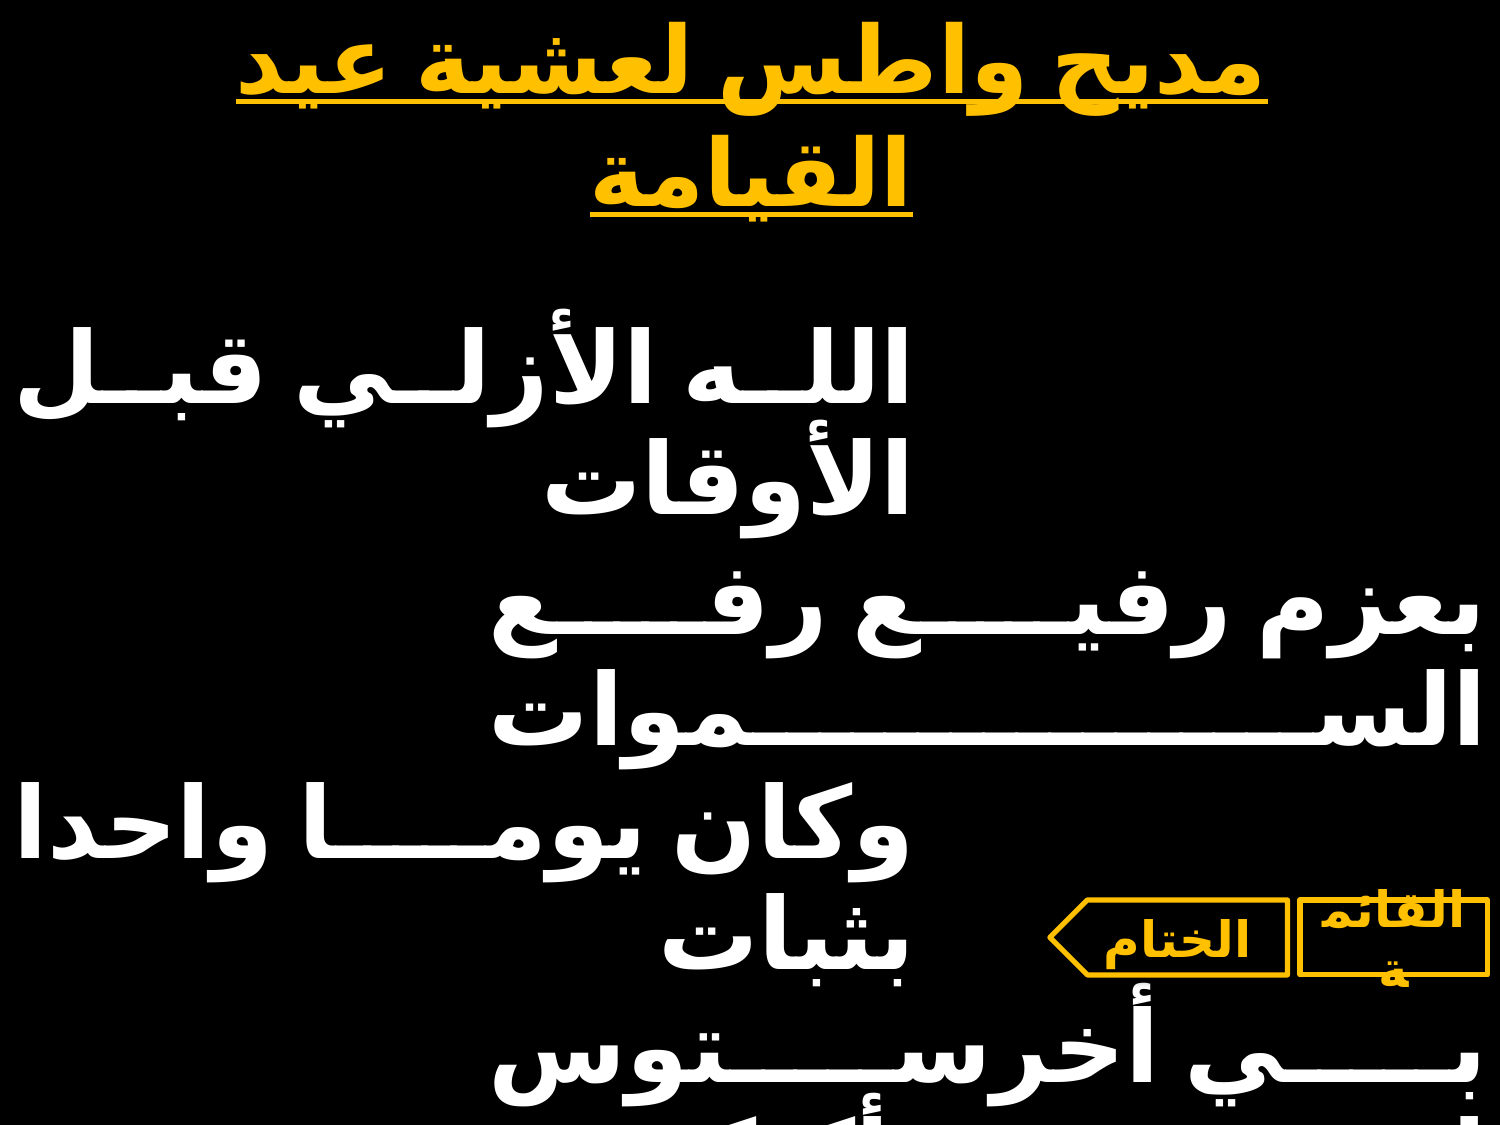

# مديح واطس لعشية عيد القيامة
| الله الأزلي قبل الأوقات |  |  |
| --- | --- | --- |
|  | بعزم رفيع رفع السموات |  |
| وكان يوما واحدا بثبات |  |  |
|  | بي أخرستوس انيستي أكنكرون |  |
الختام
القائمة